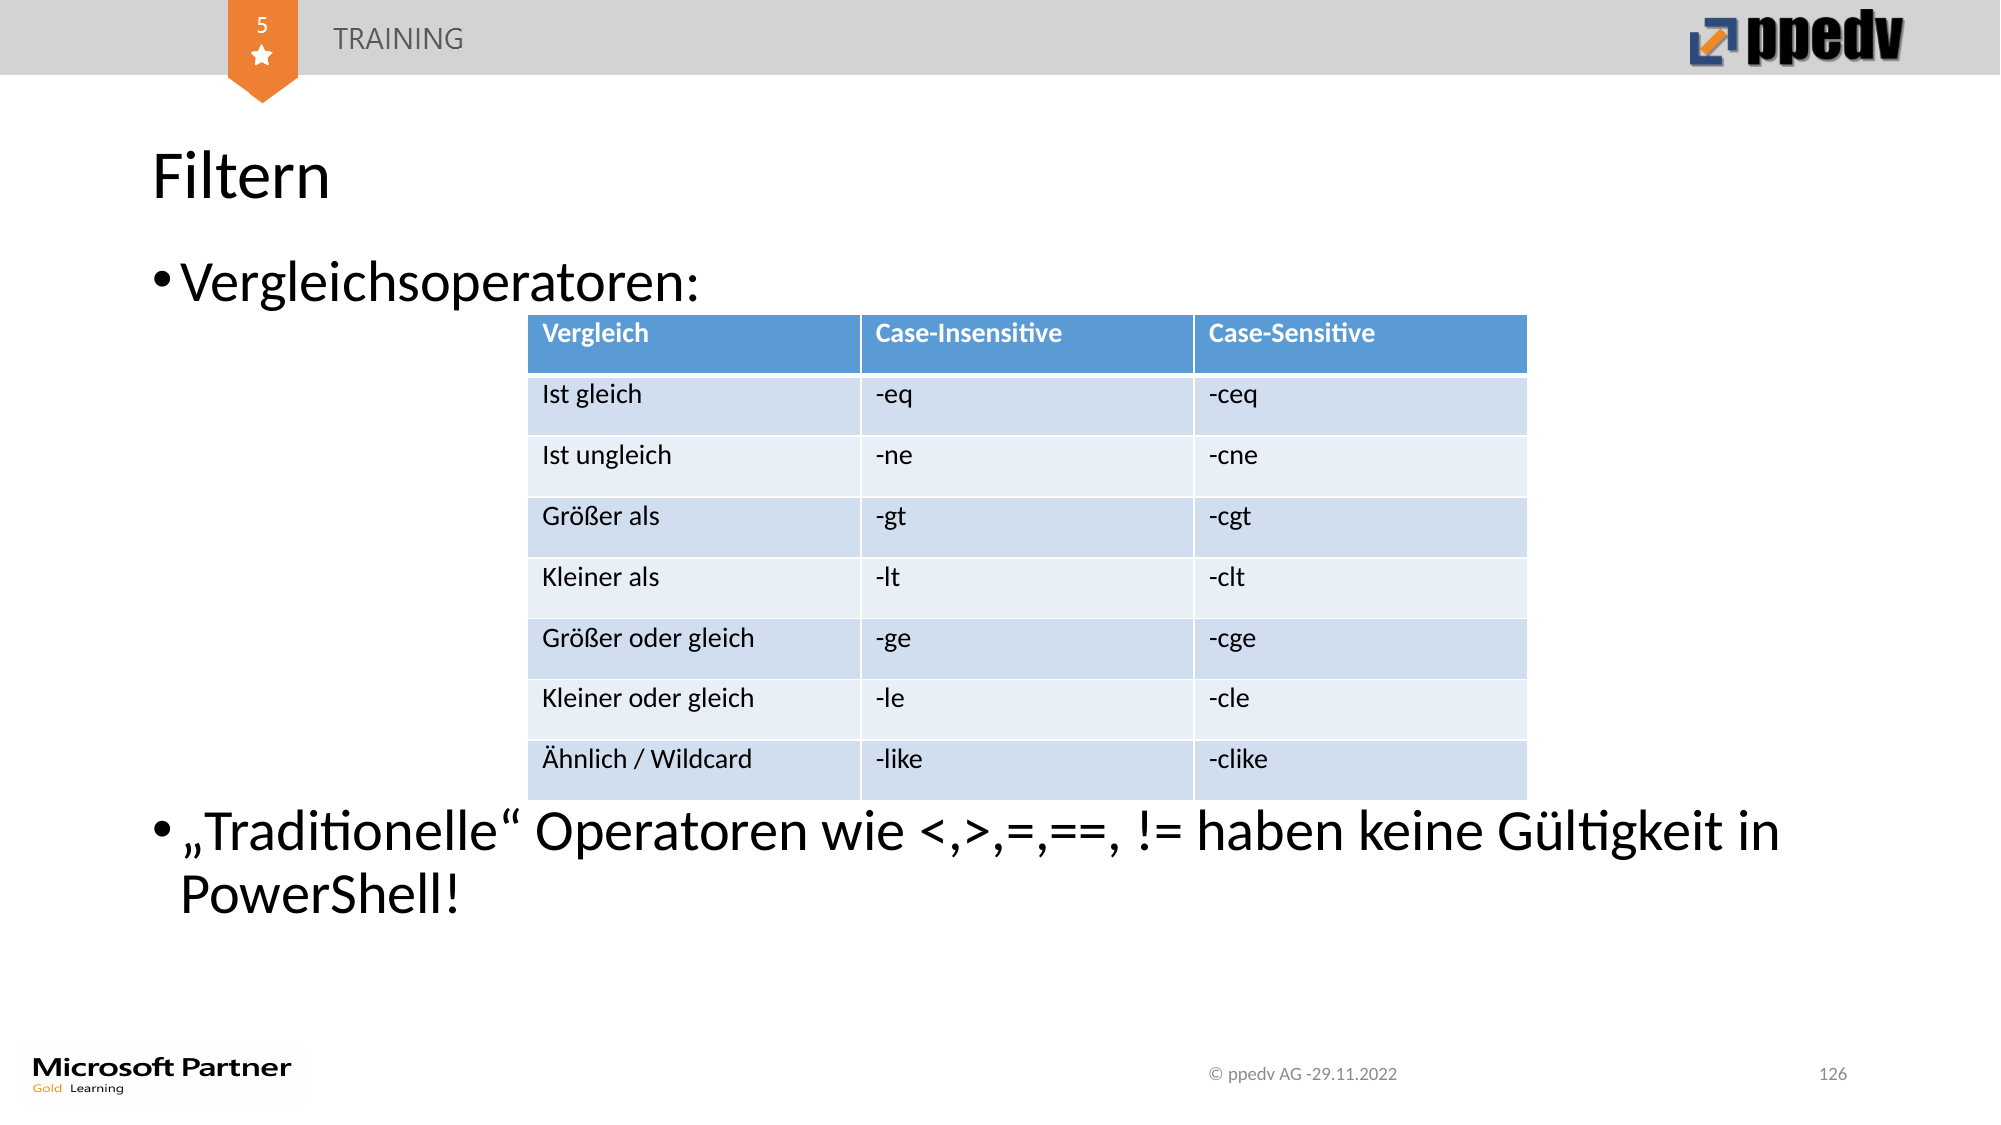

# Filtern
Vergleichsoperatoren:

„Traditionelle“ Operatoren wie <,>,=,==, != haben keine Gültigkeit in PowerShell!
| Vergleich | Case-Insensitive | Case-Sensitive |
| --- | --- | --- |
| Ist gleich | -eq | -ceq |
| Ist ungleich | -ne | -cne |
| Größer als | -gt | -cgt |
| Kleiner als | -lt | -clt |
| Größer oder gleich | -ge | -cge |
| Kleiner oder gleich | -le | -cle |
| Ähnlich / Wildcard | -like | -clike |
© ppedv AG -29.11.2022
126